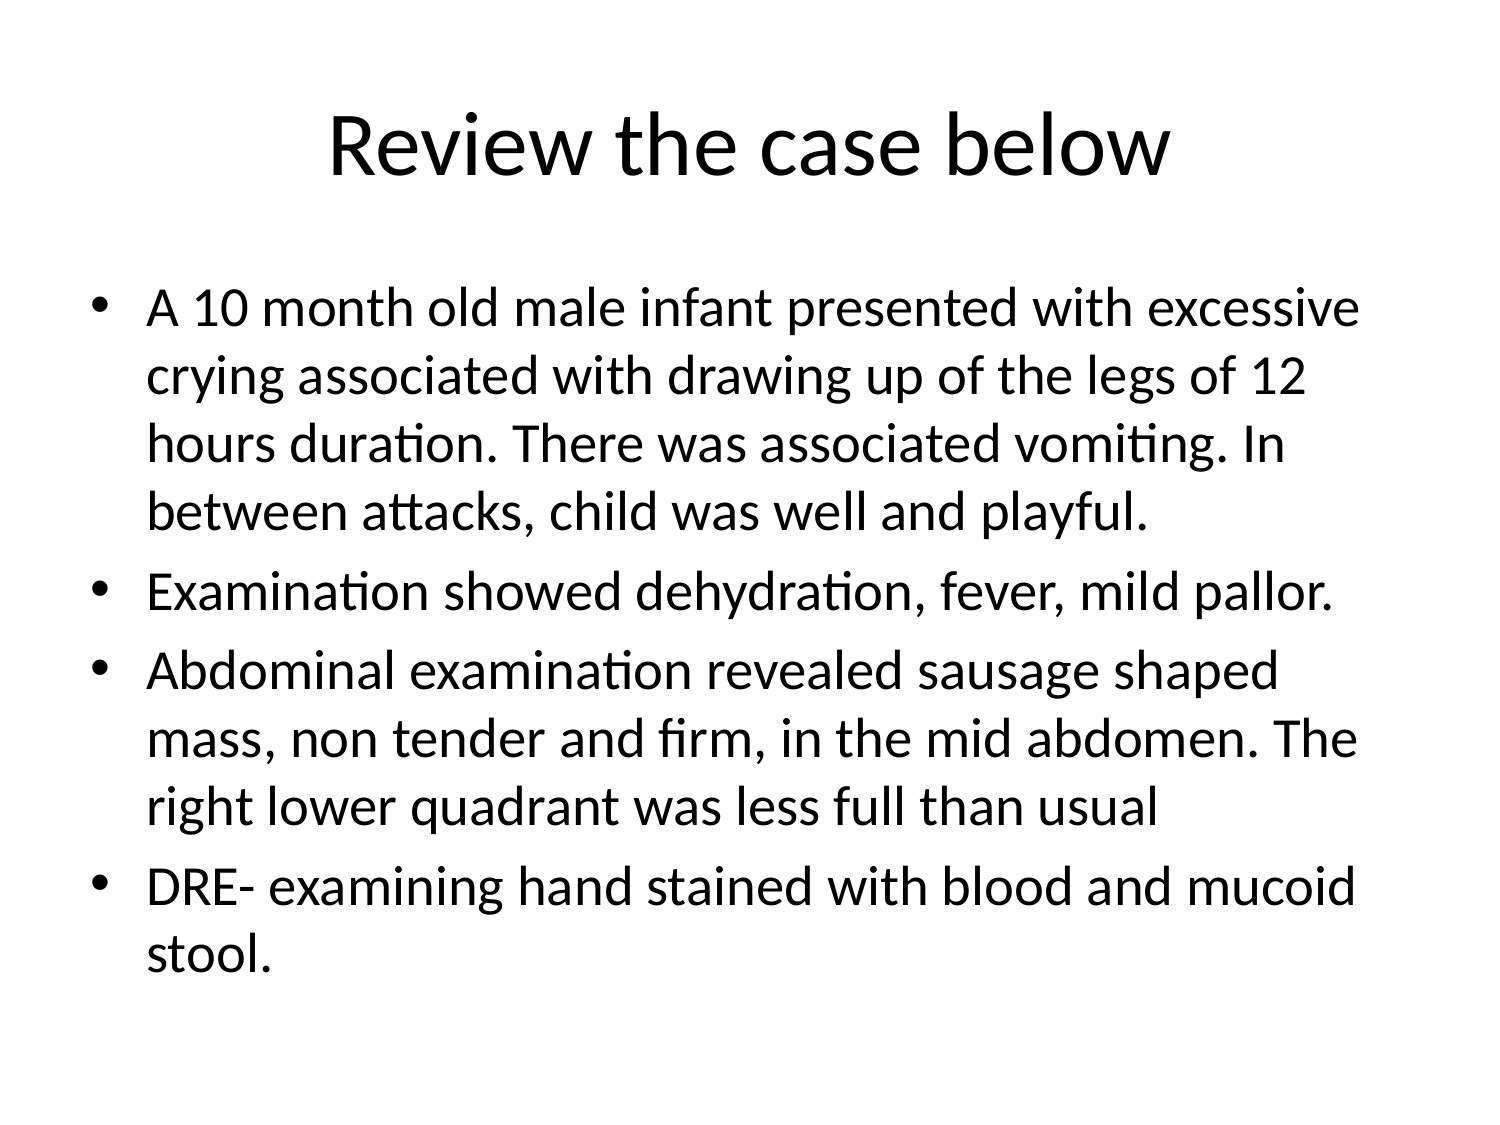

# Review the case below
A 10 month old male infant presented with excessive crying associated with drawing up of the legs of 12 hours duration. There was associated vomiting. In between attacks, child was well and playful.
Examination showed dehydration, fever, mild pallor.
Abdominal examination revealed sausage shaped mass, non tender and firm, in the mid abdomen. The right lower quadrant was less full than usual
DRE- examining hand stained with blood and mucoid stool.